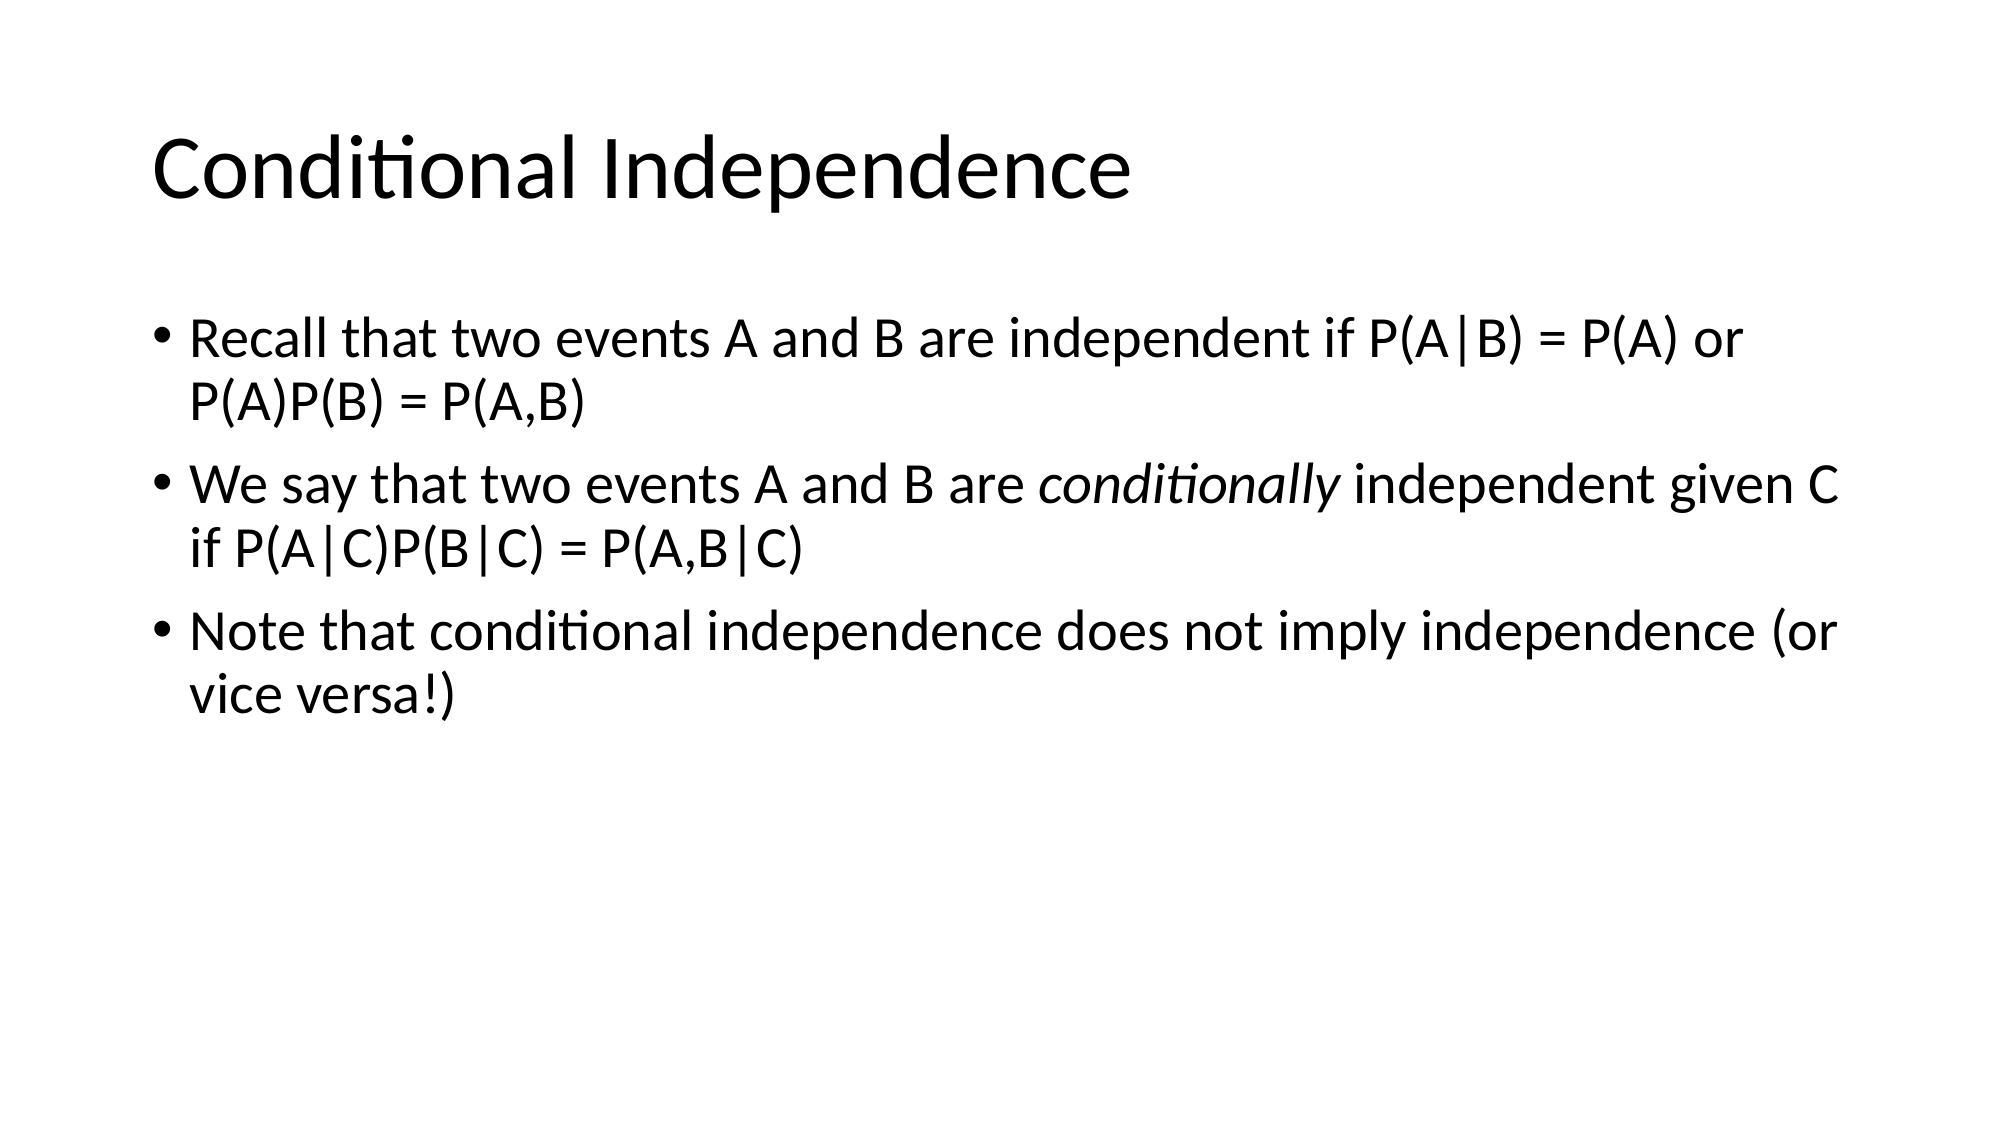

# Conditional Independence
Recall that two events A and B are independent if P(A|B) = P(A) or P(A)P(B) = P(A,B)
We say that two events A and B are conditionally independent given C if P(A|C)P(B|C) = P(A,B|C)
Note that conditional independence does not imply independence (or vice versa!)